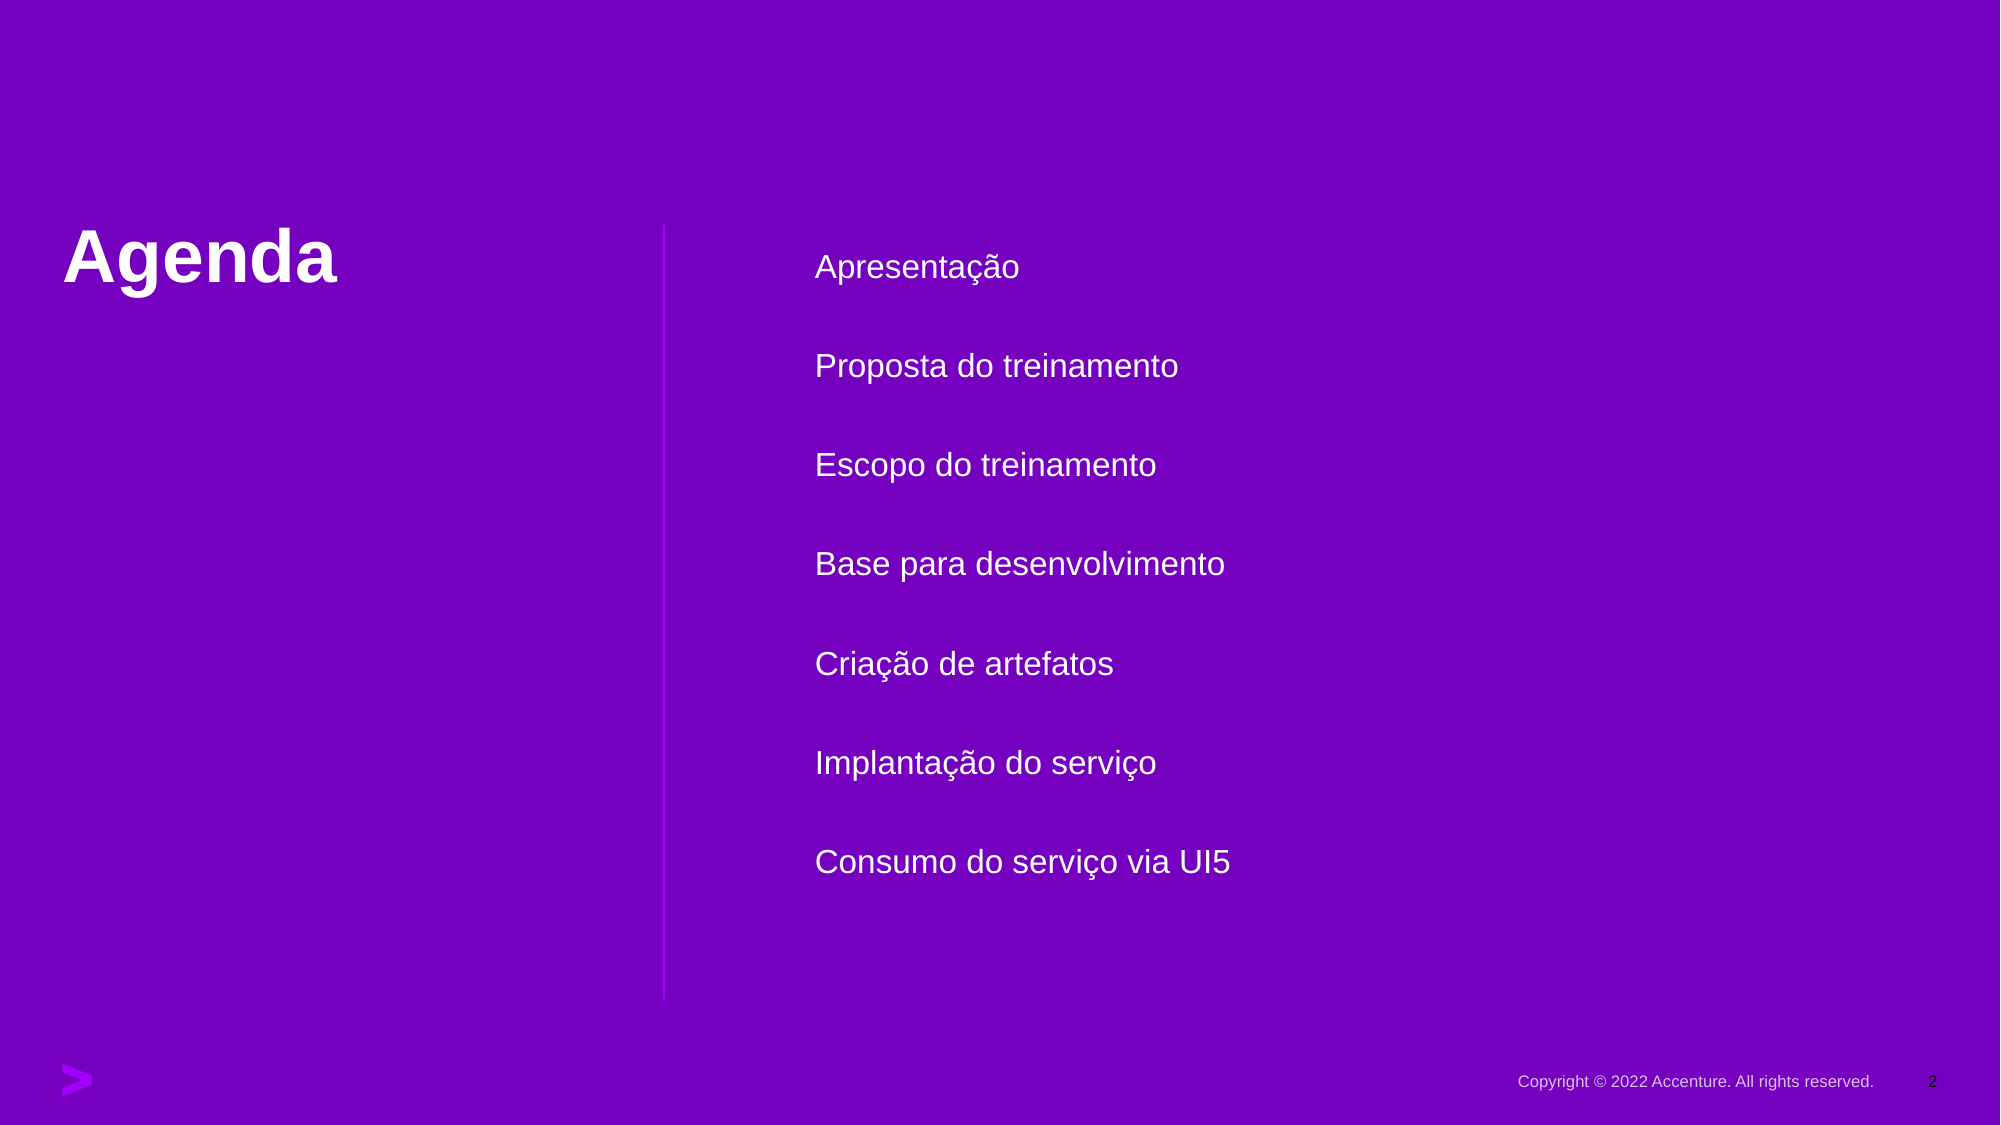

Apresentação
# Agenda

Proposta do treinamento

Escopo do treinamento

Base para desenvolvimento

Criação de artefatos

Implantação do serviço

Consumo do serviço via UI5
Copyright © 2022 Accenture. All rights reserved.
2